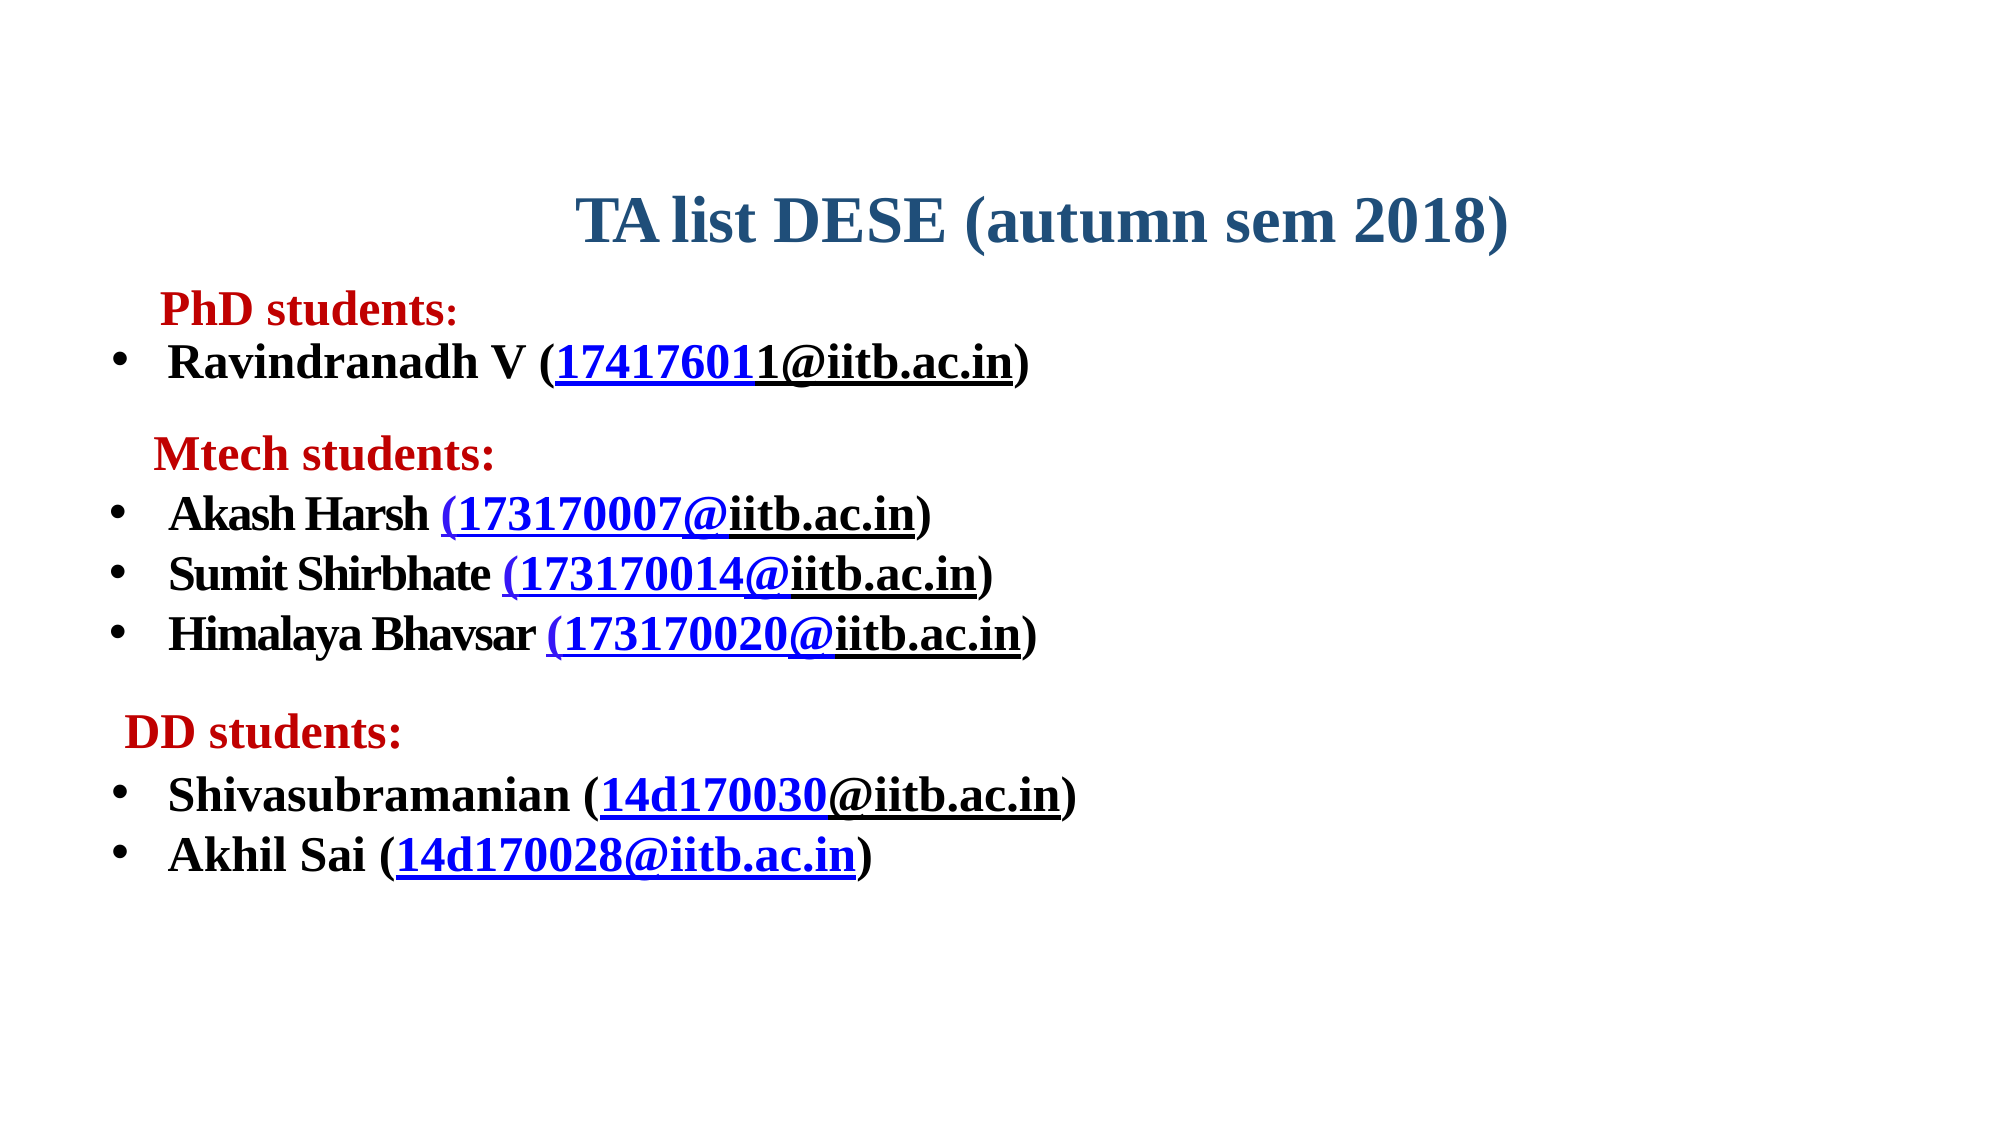

TA list DESE (autumn sem 2018)
PhD students:
Ravindranadh V (174176011@iitb.ac.in)
Mtech students:
Akash Harsh (173170007@iitb.ac.in)
Sumit Shirbhate (173170014@iitb.ac.in)
Himalaya Bhavsar (173170020@iitb.ac.in)

DD students:
Shivasubramanian (14d170030@iitb.ac.in)
Akhil Sai (14d170028@iitb.ac.in)